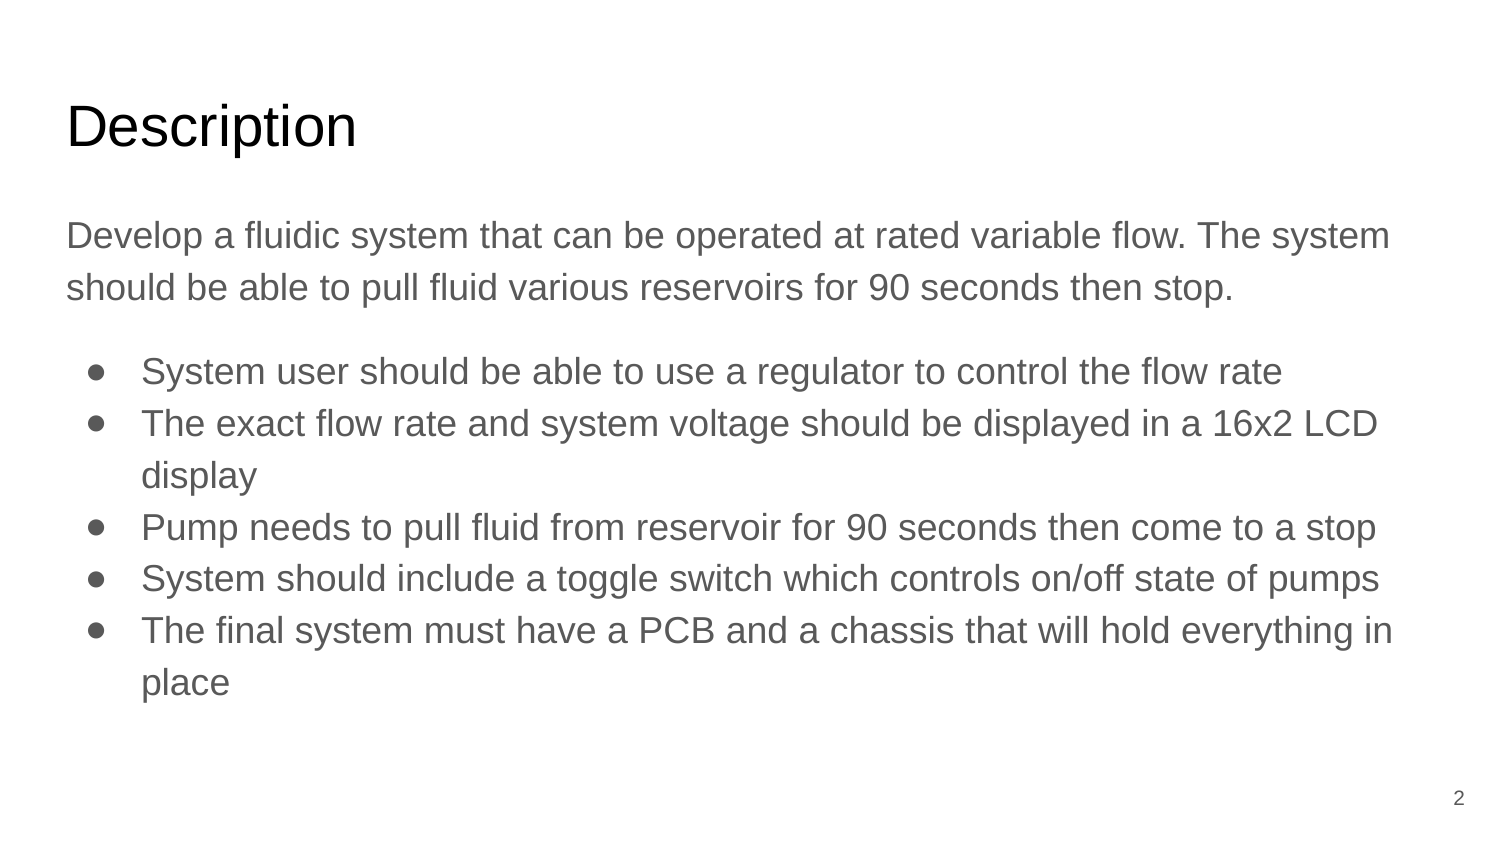

# Description

Develop a fluidic system that can be operated at rated variable flow. The system should be able to pull fluid various reservoirs for 90 seconds then stop.
System user should be able to use a regulator to control the flow rate
The exact flow rate and system voltage should be displayed in a 16x2 LCD display
Pump needs to pull fluid from reservoir for 90 seconds then come to a stop
System should include a toggle switch which controls on/off state of pumps
The final system must have a PCB and a chassis that will hold everything in place
2